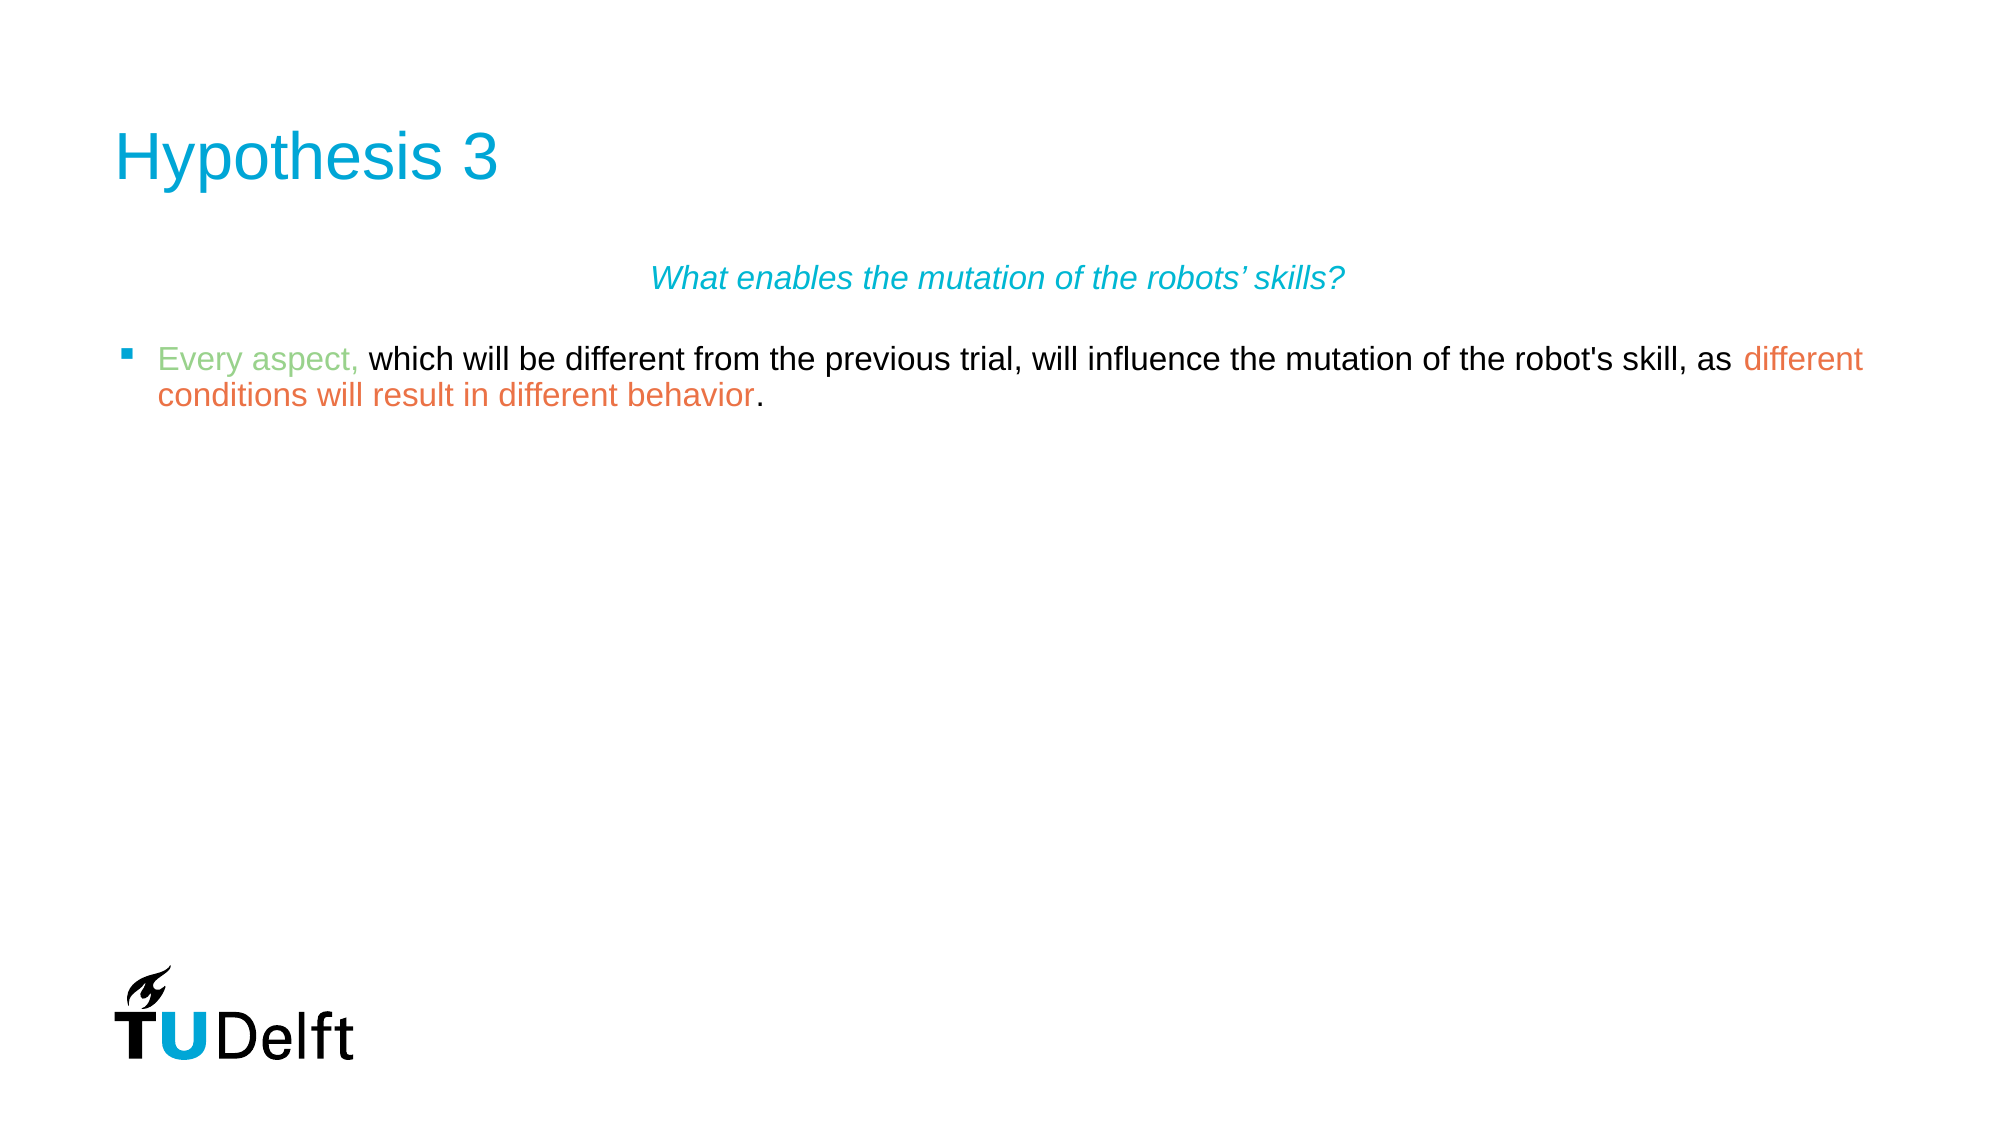

# Hypothesis 3
What enables the mutation of the robots’ skills?
Every aspect, which will be different from the previous trial, will influence the mutation of the robot's skill, as different conditions will result in different behavior.